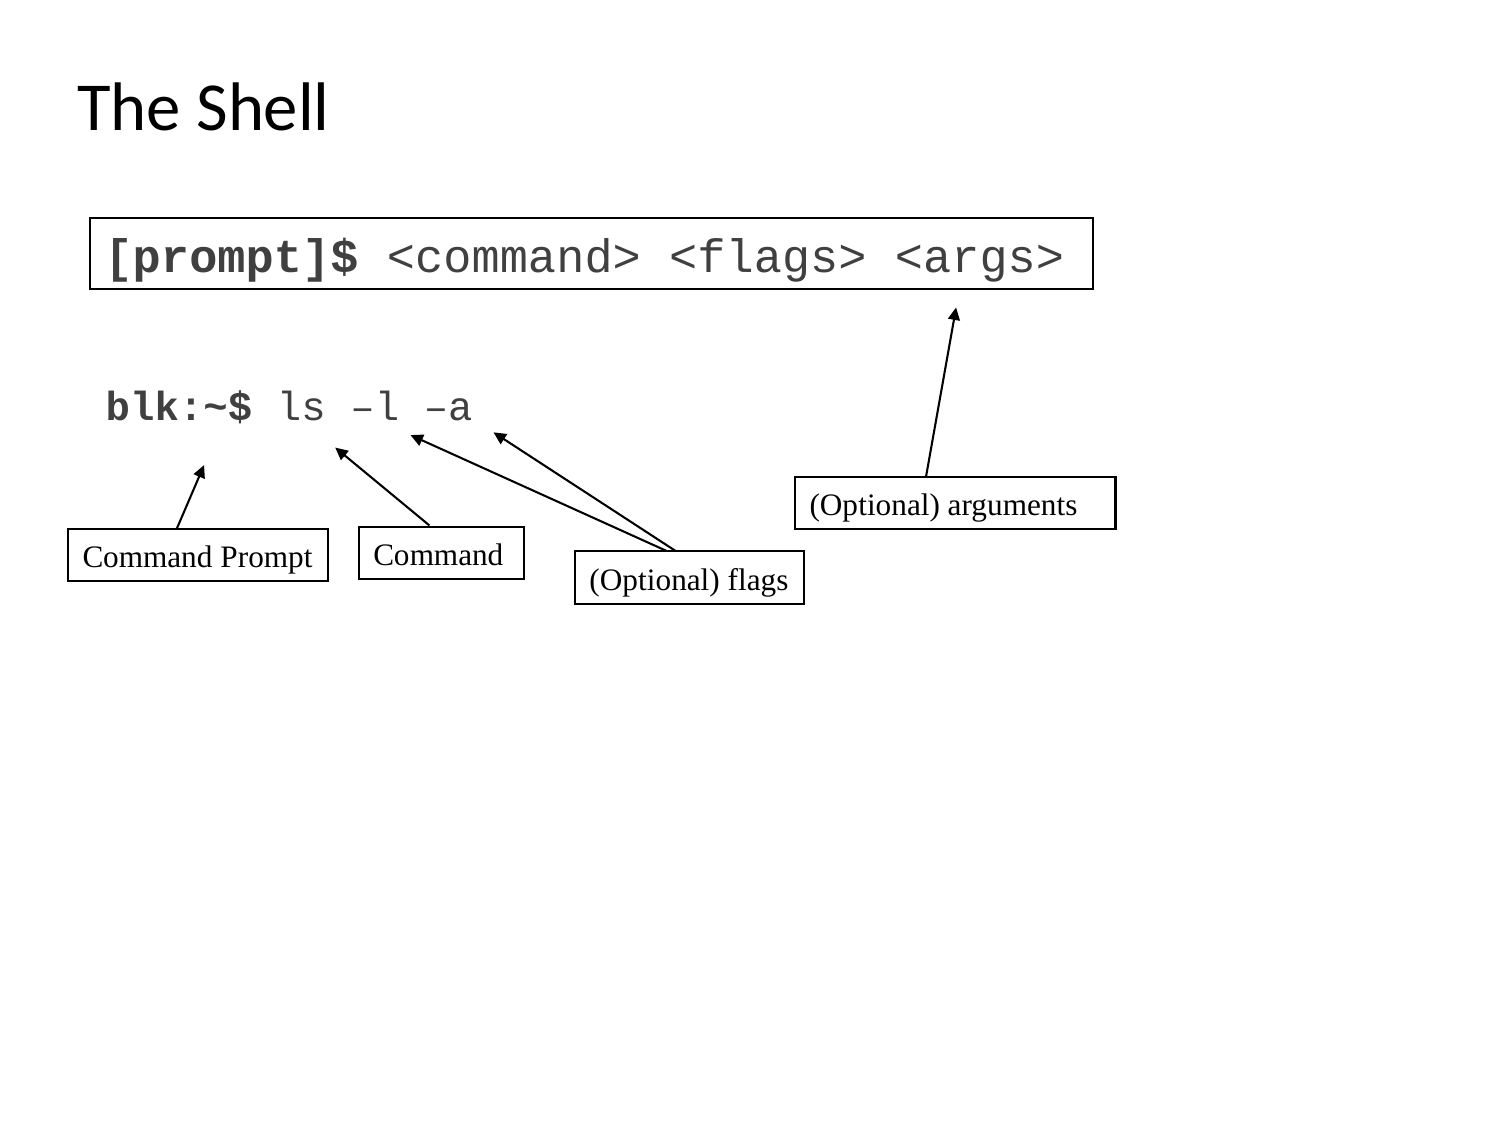

# The Shell

[prompt]$ <command> <flags> <args>

blk:~$ ls –l –a

(Optional) arguments
Command
Command Prompt
(Optional) flags